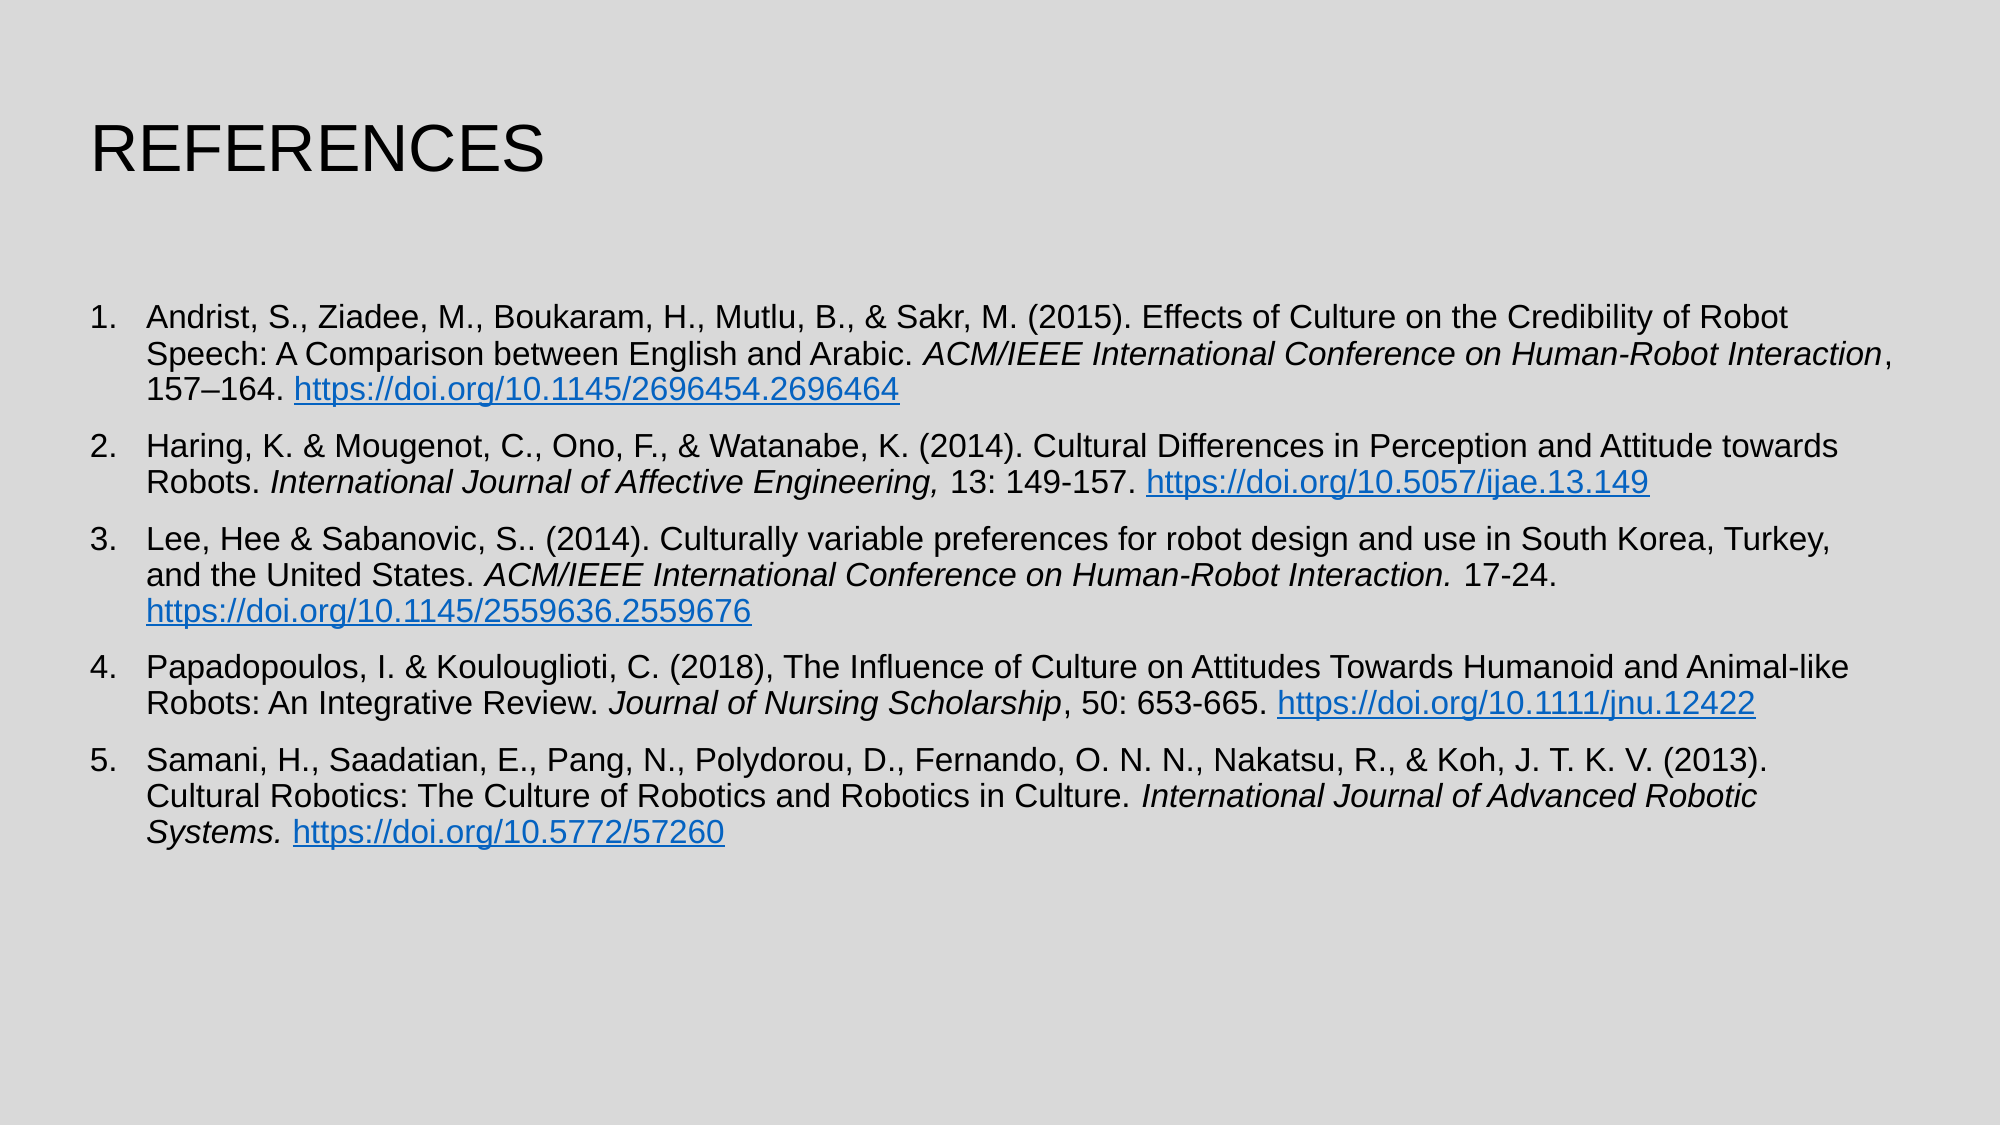

References

Andrist, S., Ziadee, M., Boukaram, H., Mutlu, B., & Sakr, M. (2015). Effects of Culture on the Credibility of Robot Speech: A Comparison between English and Arabic. ACM/IEEE International Conference on Human-Robot Interaction, 157–164. https://doi.org/10.1145/2696454.2696464
Haring, K. & Mougenot, C., Ono, F., & Watanabe, K. (2014). Cultural Differences in Perception and Attitude towards Robots. International Journal of Affective Engineering, 13: 149-157. https://doi.org/10.5057/ijae.13.149
Lee, Hee & Sabanovic, S.. (2014). Culturally variable preferences for robot design and use in South Korea, Turkey, and the United States. ACM/IEEE International Conference on Human-Robot Interaction. 17-24. https://doi.org/10.1145/2559636.2559676
Papadopoulos, I. & Koulouglioti, C. (2018), The Influence of Culture on Attitudes Towards Humanoid and Animal-like Robots: An Integrative Review. Journal of Nursing Scholarship, 50: 653-665. https://doi.org/10.1111/jnu.12422
Samani, H., Saadatian, E., Pang, N., Polydorou, D., Fernando, O. N. N., Nakatsu, R., & Koh, J. T. K. V. (2013). Cultural Robotics: The Culture of Robotics and Robotics in Culture. International Journal of Advanced Robotic Systems. https://doi.org/10.5772/57260